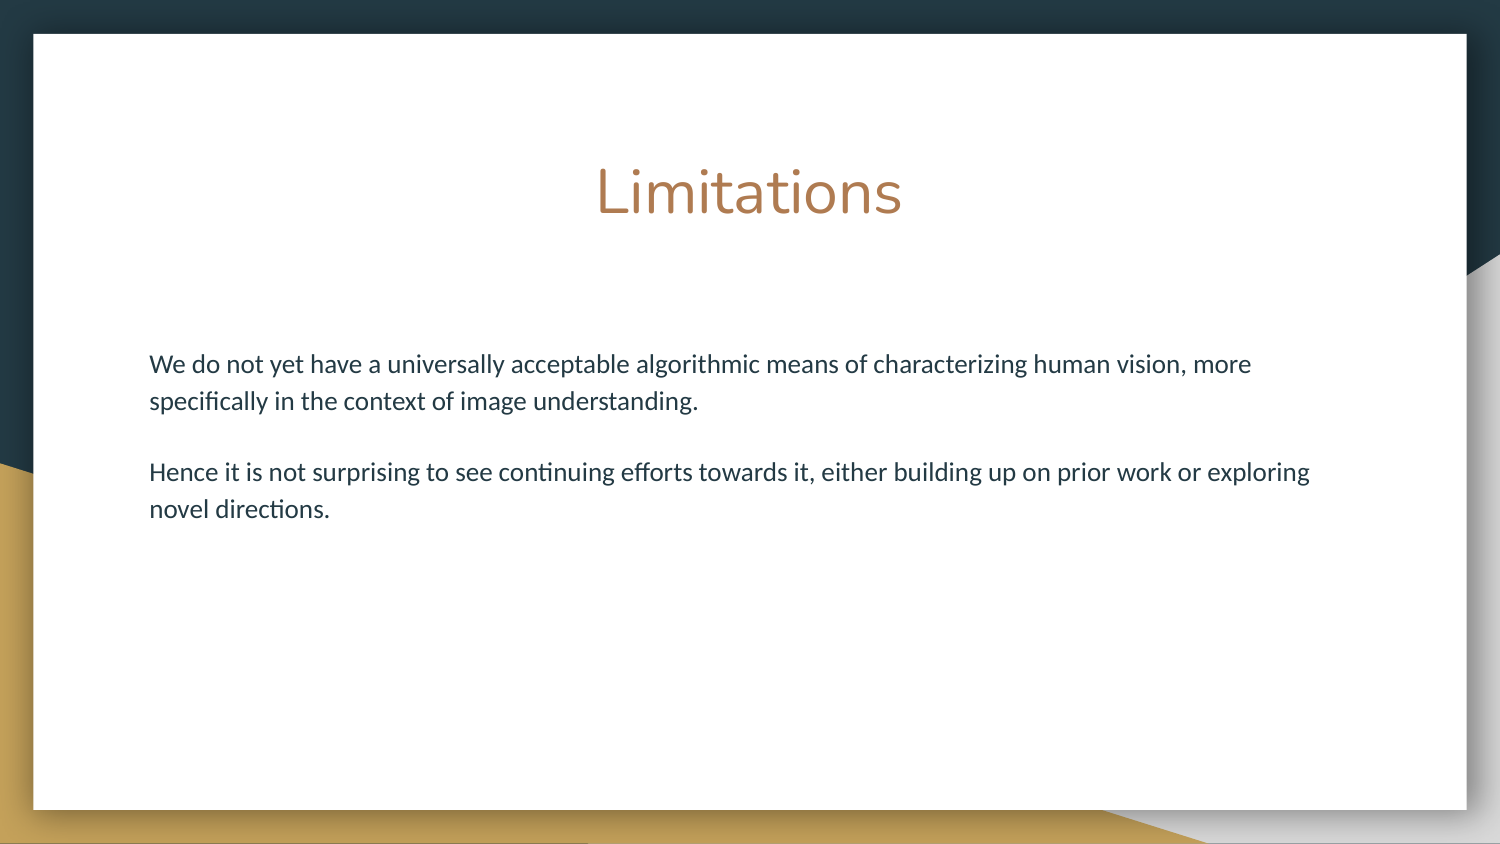

# Limitations
We do not yet have a universally acceptable algorithmic means of characterizing human vision, more specifically in the context of image understanding.
Hence it is not surprising to see continuing efforts towards it, either building up on prior work or exploring novel directions.